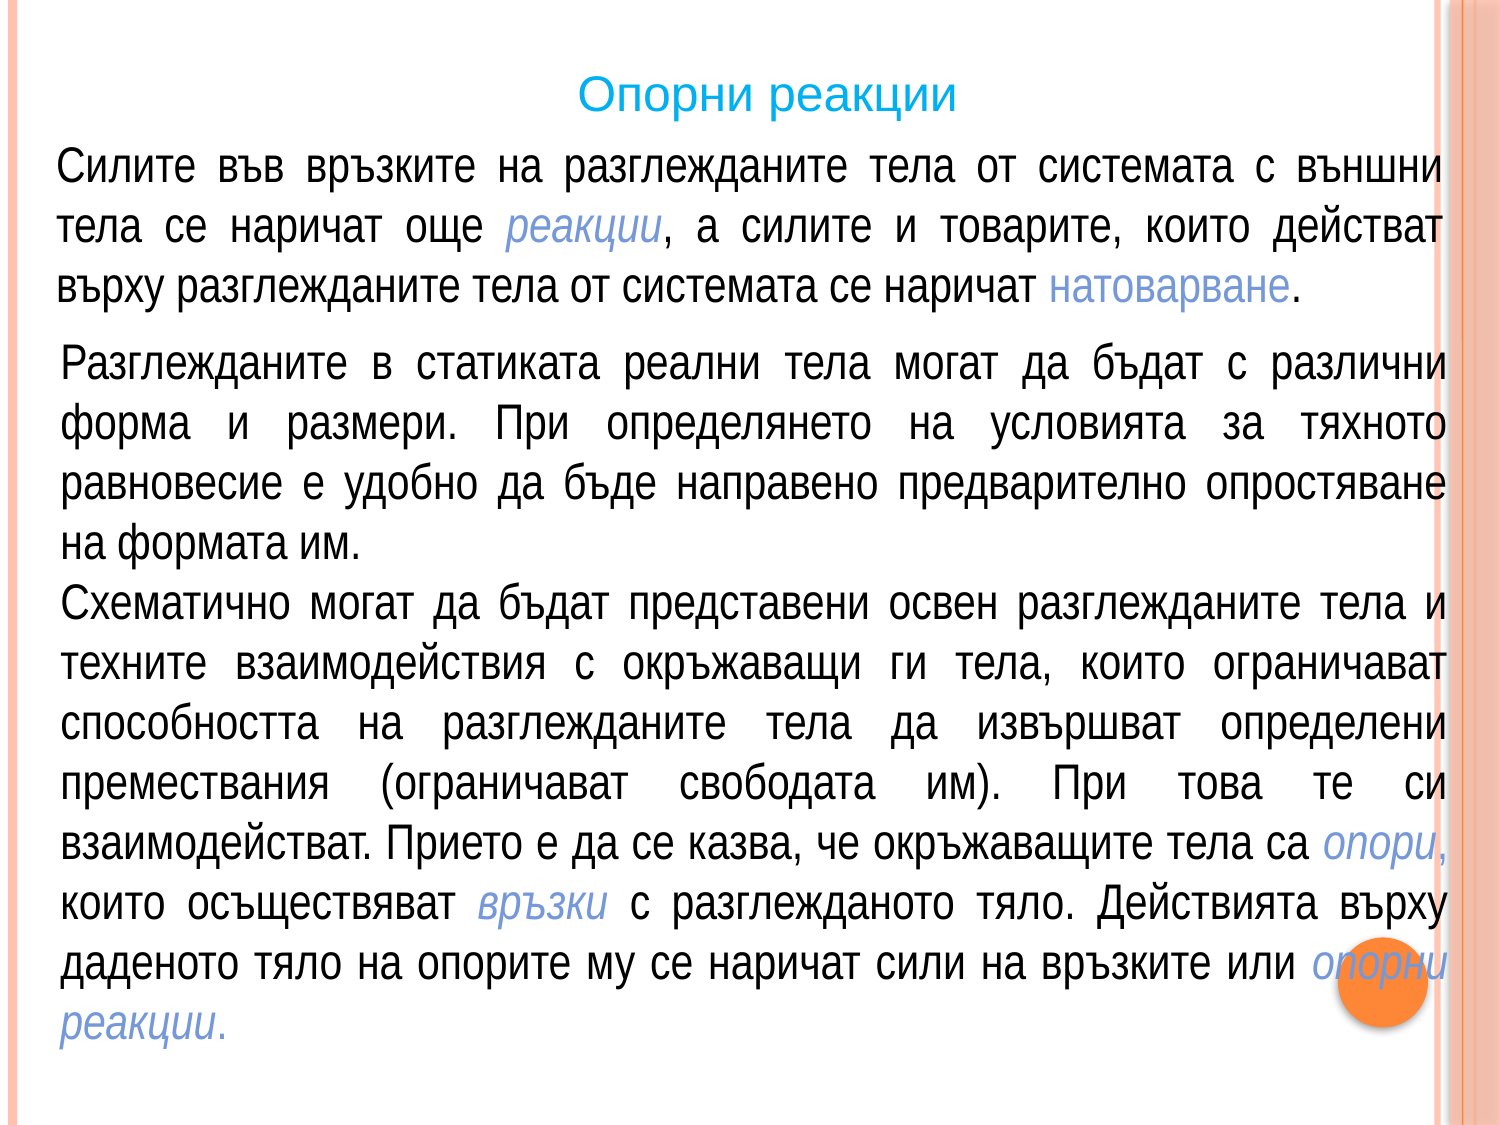

Опорни реакции
Силите във връзките на разглежданите тела от системата с външни тела се наричат още реакции, а силите и товарите, които действат върху разглежданите тела от системата се наричат натоварване.
Разглежданите в статиката реални тела могат да бъдат с различни форма и размери. При определянето на условията за тяхното равновесие е удобно да бъде направено предварително опростяване на формата им.
Схематично могат да бъдат представени освен разглежданите тела и техните взаимодействия с окръжаващи ги тела, които ограничават способността на разглежданите тела да извършват определени премествания (ограничават свободата им). При това те си взаимодействат. Прието е да се казва, че окръжаващите тела са опори, които осъществяват връзки с разглежданото тяло. Действията върху даденото тяло на опорите му се наричат сили на връзките или опорни реакции.